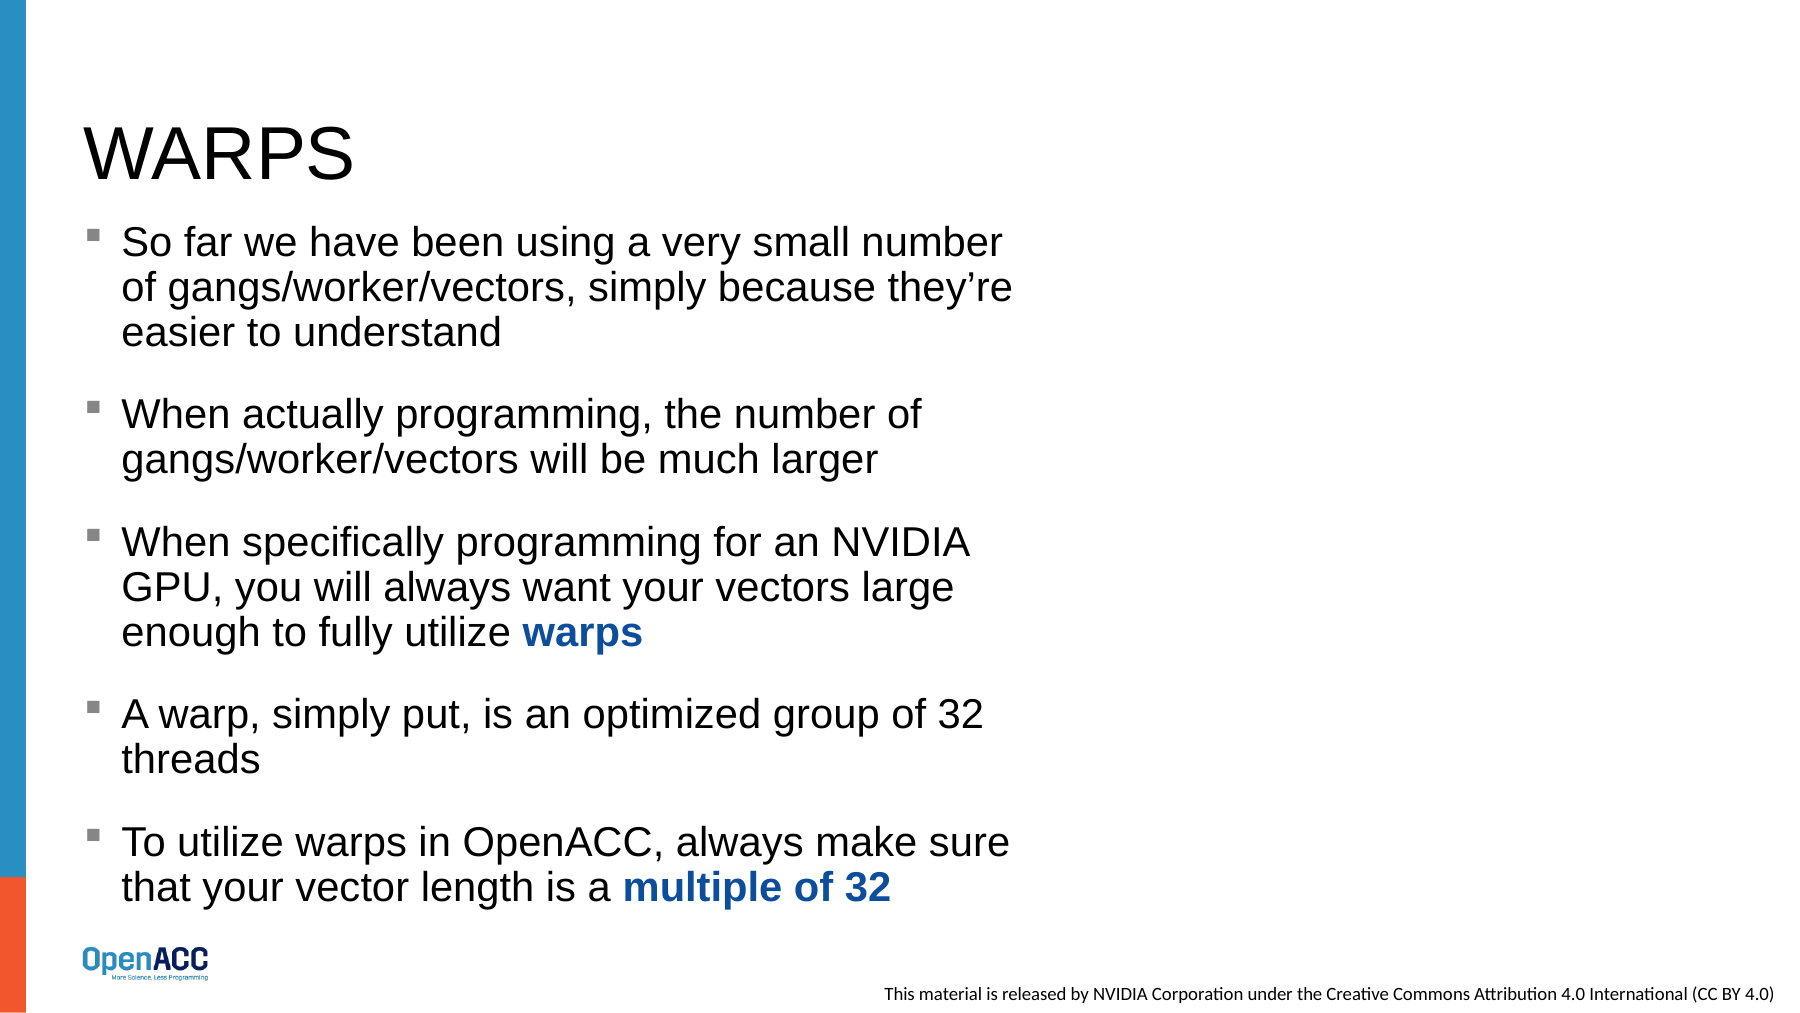

# warps
So far we have been using a very small number of gangs/worker/vectors, simply because they’re easier to understand
When actually programming, the number of gangs/worker/vectors will be much larger
When specifically programming for an NVIDIA GPU, you will always want your vectors large enough to fully utilize warps
A warp, simply put, is an optimized group of 32 threads
To utilize warps in OpenACC, always make sure that your vector length is a multiple of 32